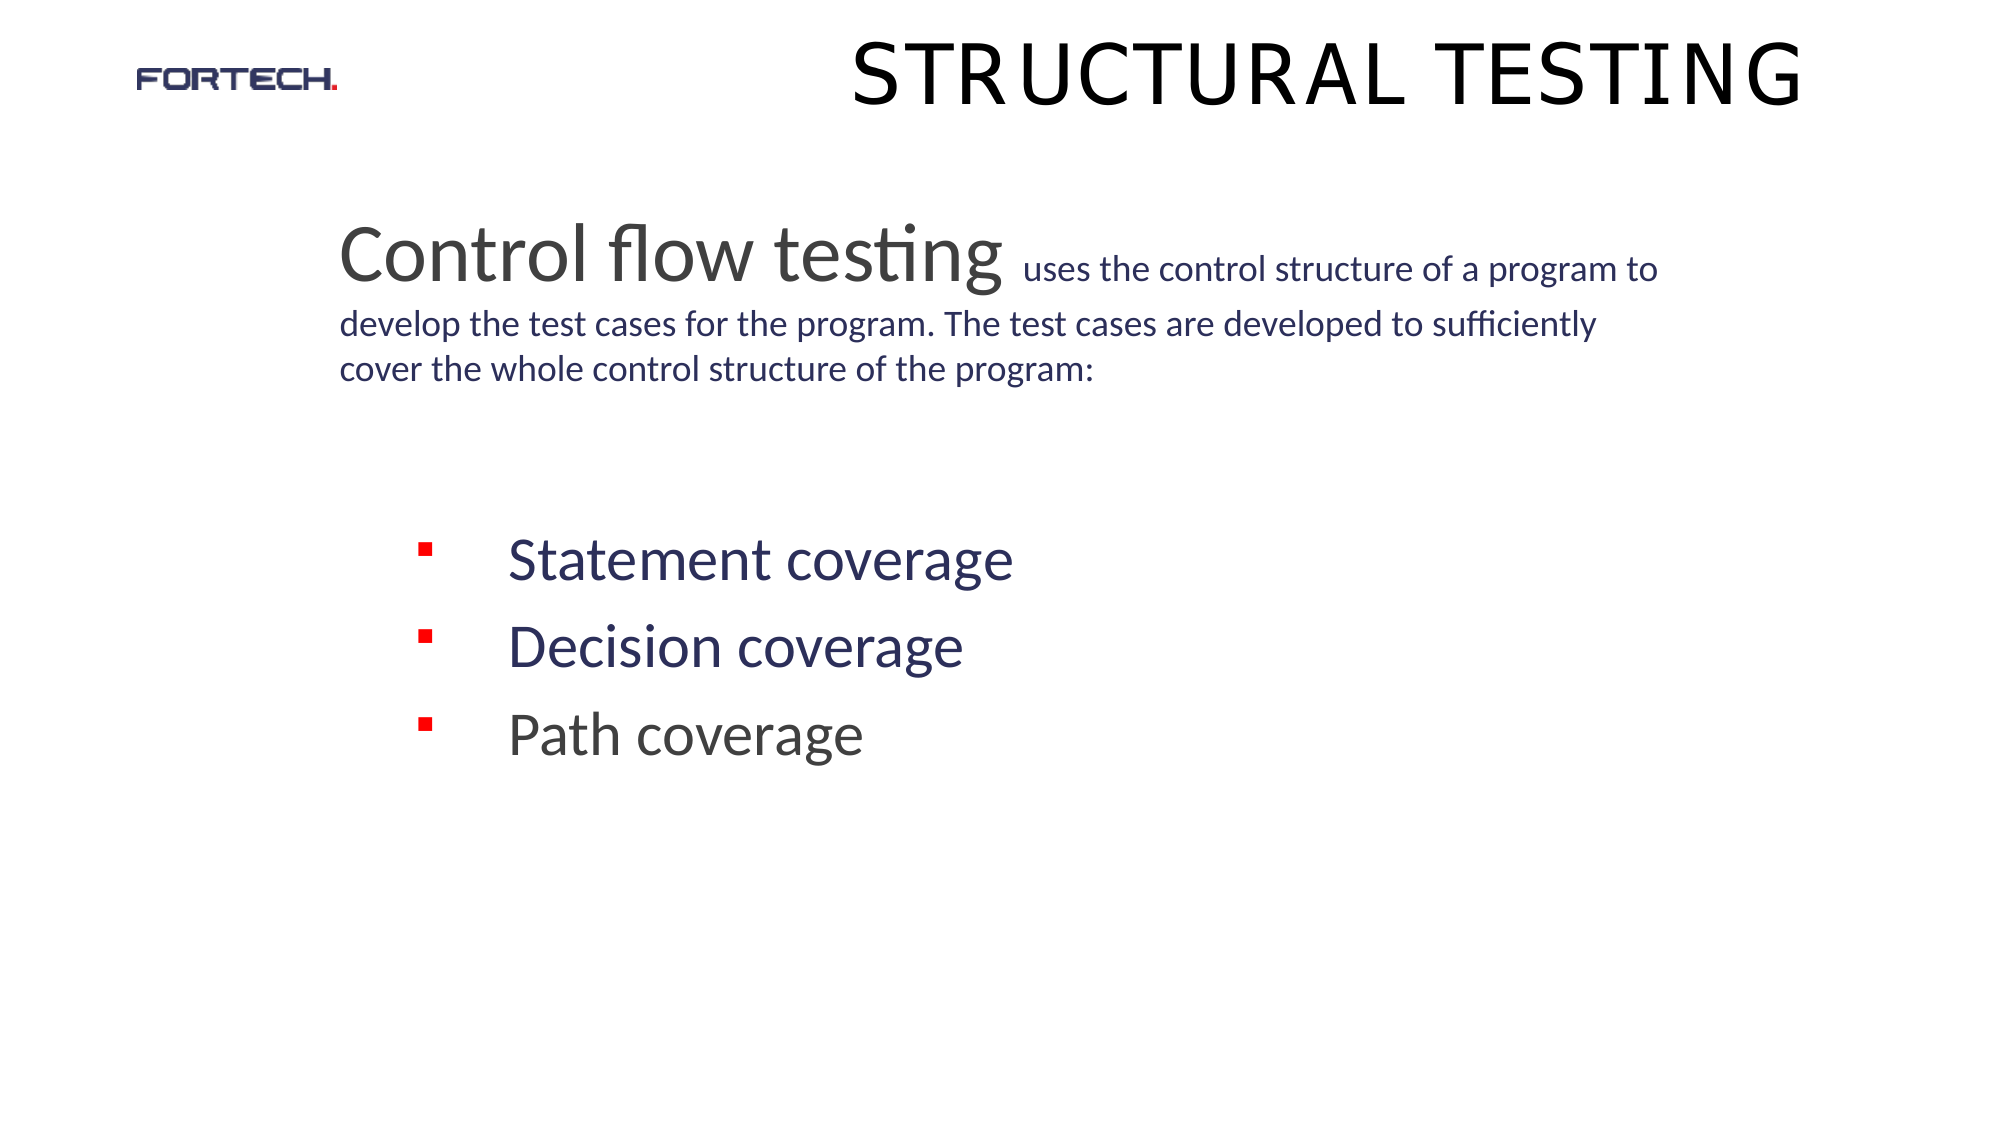

# structural testing
Control flow testing uses the control structure of a program to develop the test cases for the program. The test cases are developed to sufficiently cover the whole control structure of the program:

Statement coverage
Decision coverage
Path coverage